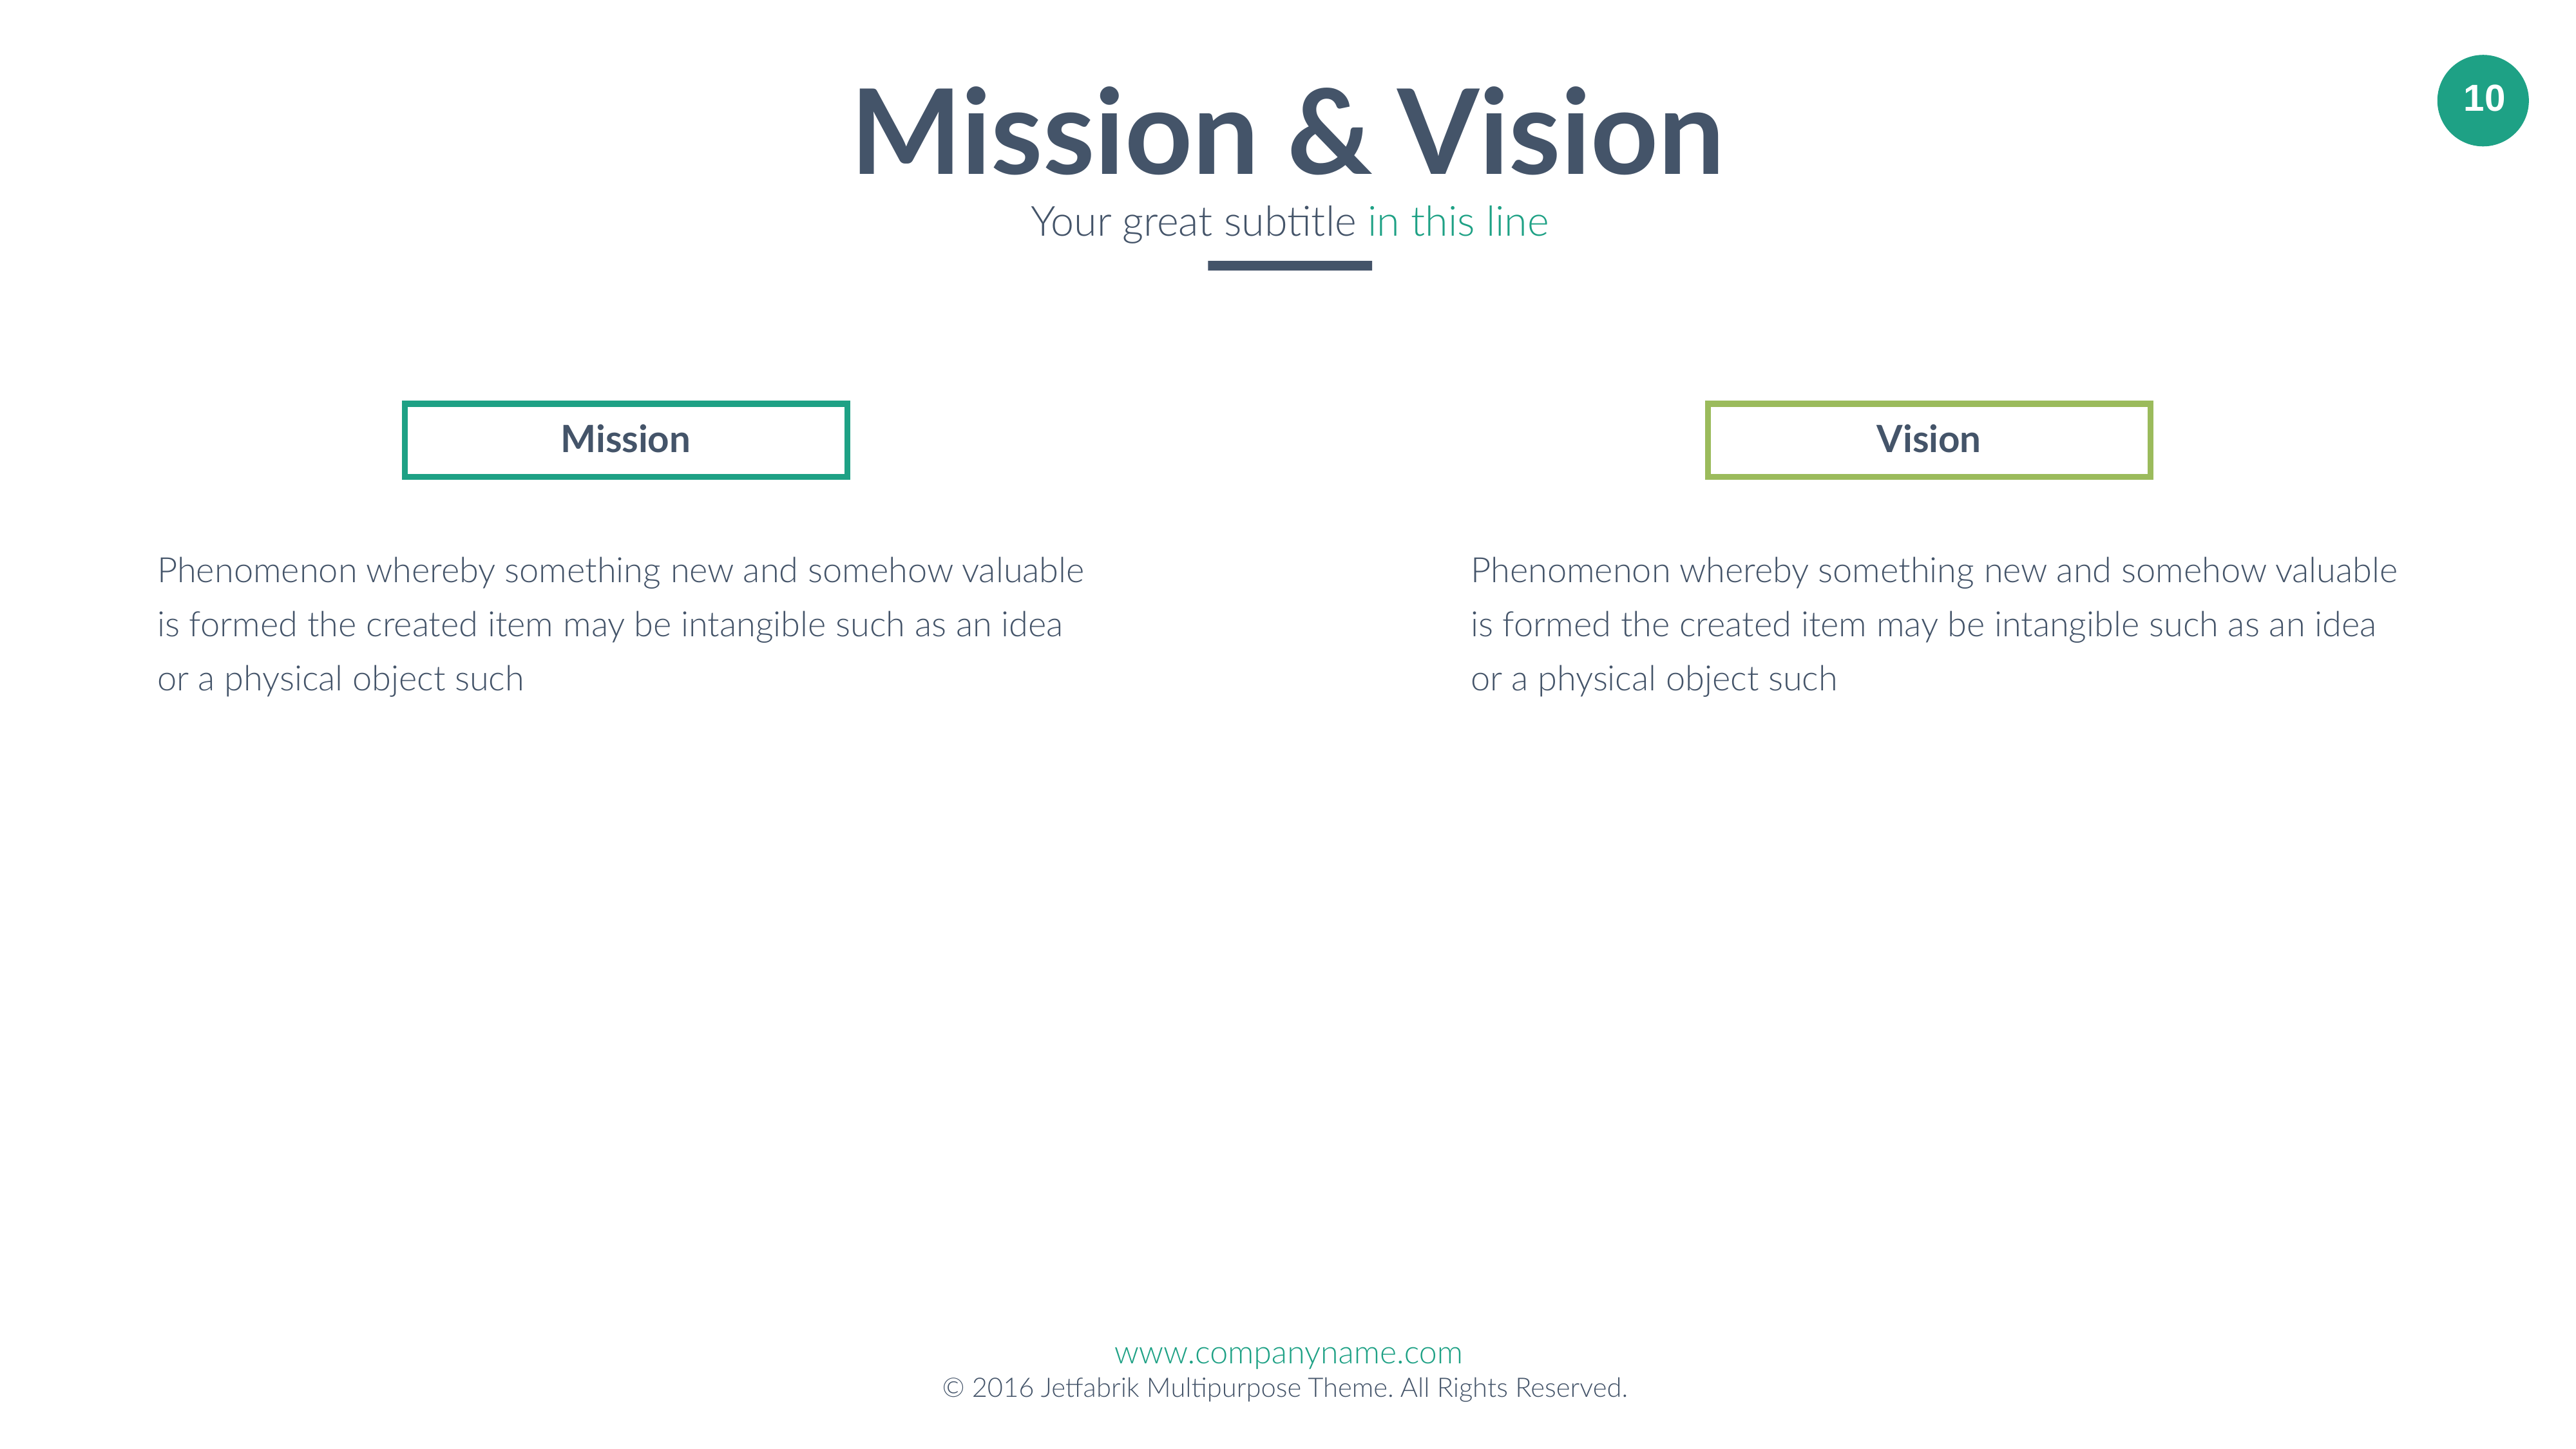

Mission & Vision
Your great subtitle in this line

Mission
Vision
Phenomenon whereby something new and somehow valuable is formed the created item may be intangible such as an idea or a physical object such
Phenomenon whereby something new and somehow valuable is formed the created item may be intangible such as an idea or a physical object such